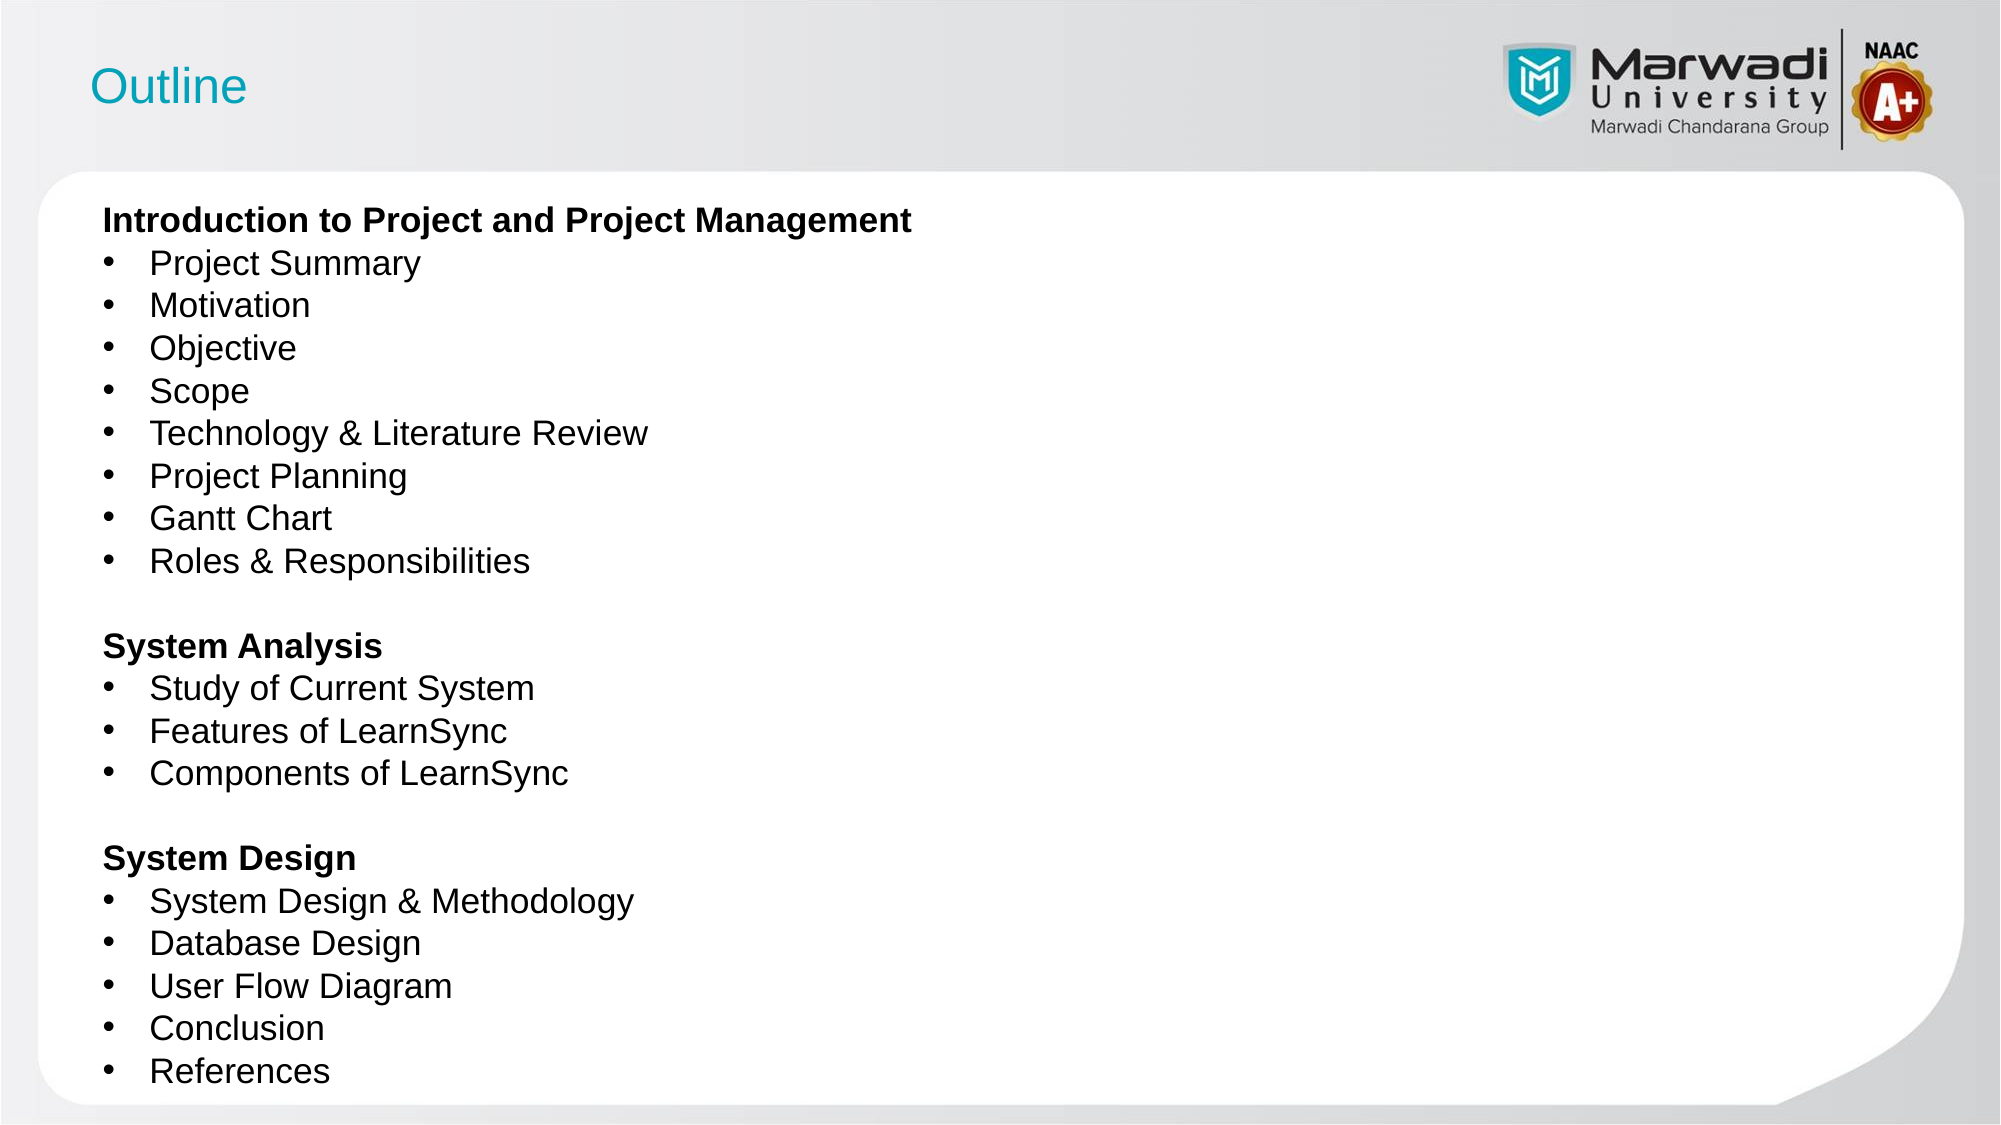

# Outline
Introduction to Project and Project Management
Project Summary
Motivation
Objective
Scope
Technology & Literature Review
Project Planning
Gantt Chart
Roles & Responsibilities

System Analysis
Study of Current System
Features of LearnSync
Components of LearnSync

System Design
System Design & Methodology
Database Design
User Flow Diagram
Conclusion
References